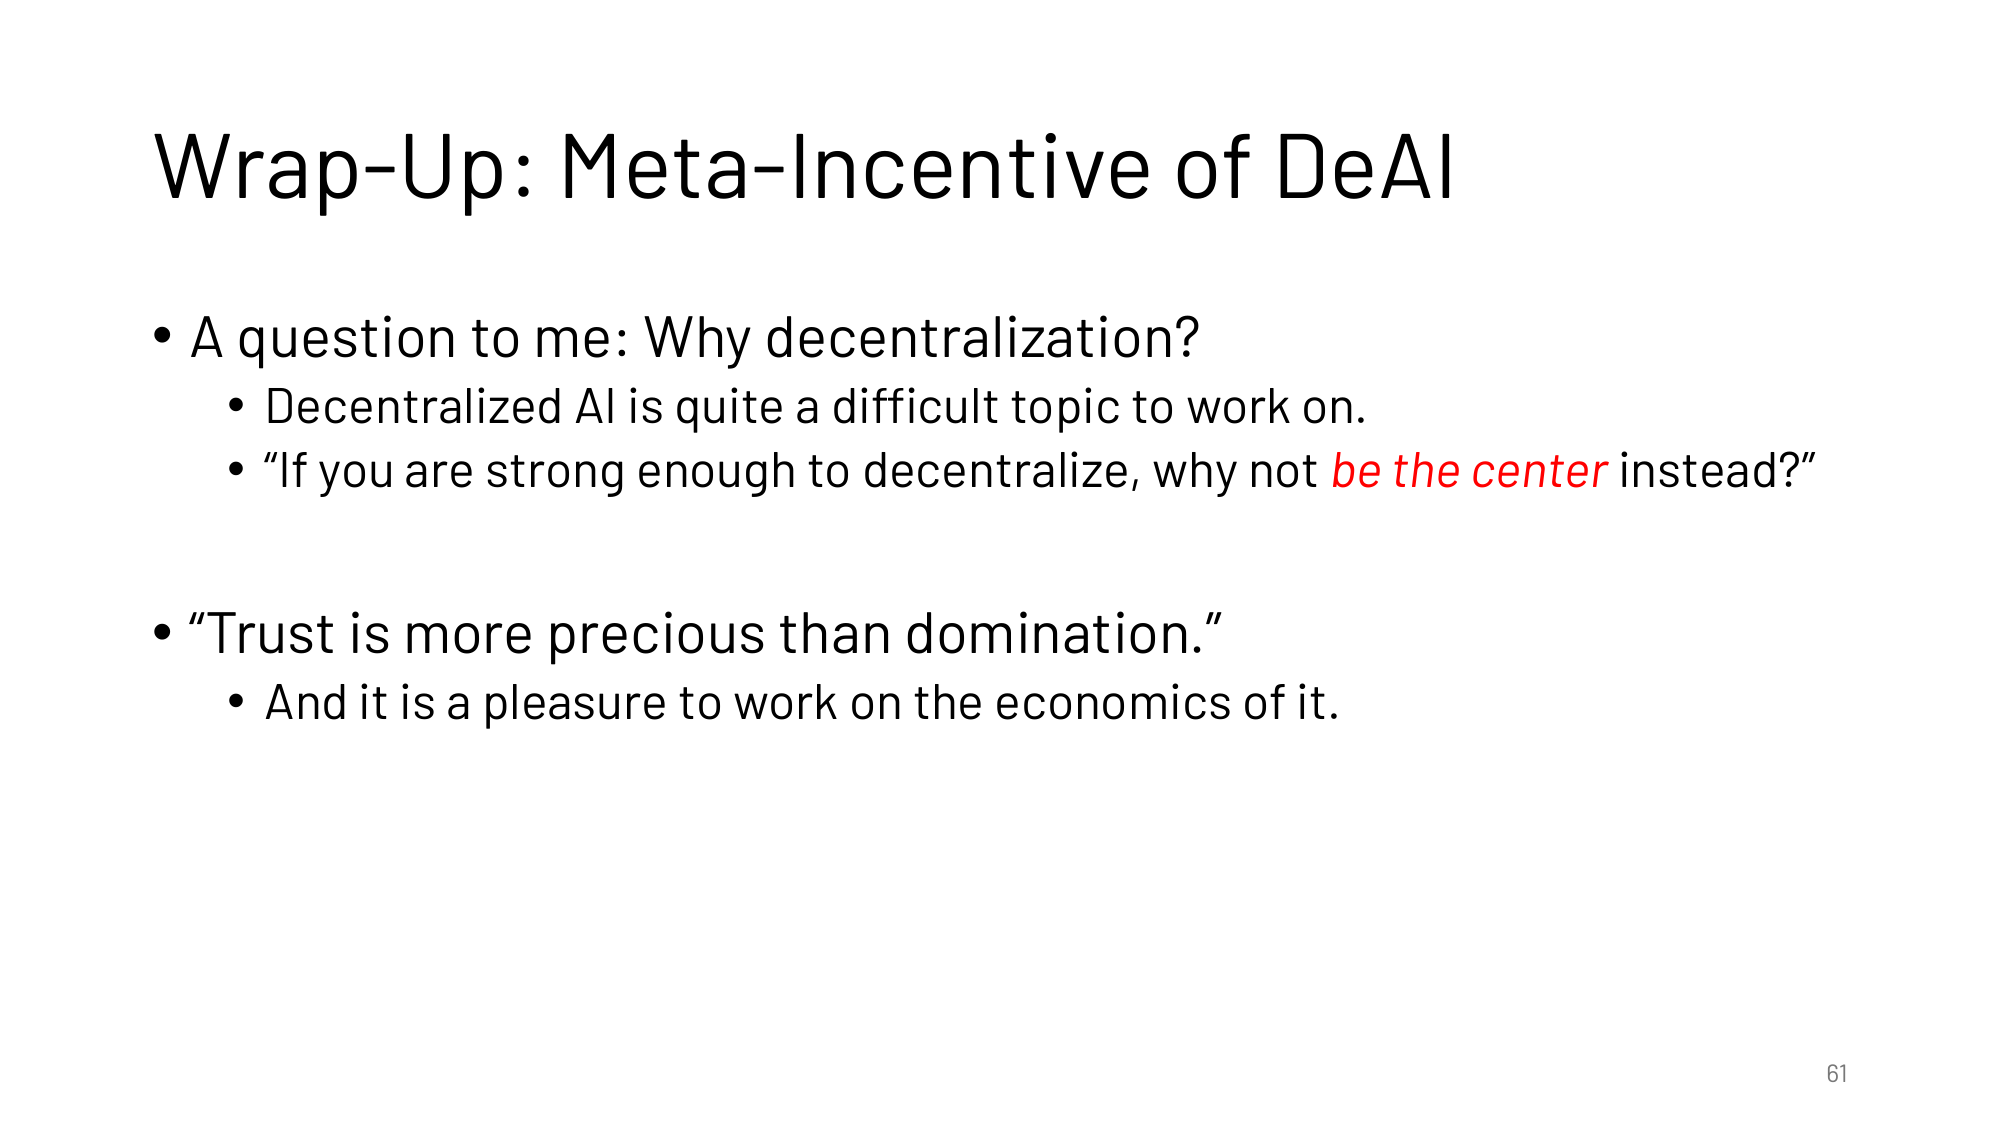

# Wrap-Up: Meta-Incentive of DeAI
A question to me: Why decentralization?
Decentralized AI is quite a difficult topic to work on.
“If you are strong enough to decentralize, why not be the center instead?”

“Trust is more precious than domination.”
And it is a pleasure to work on the economics of it.
61